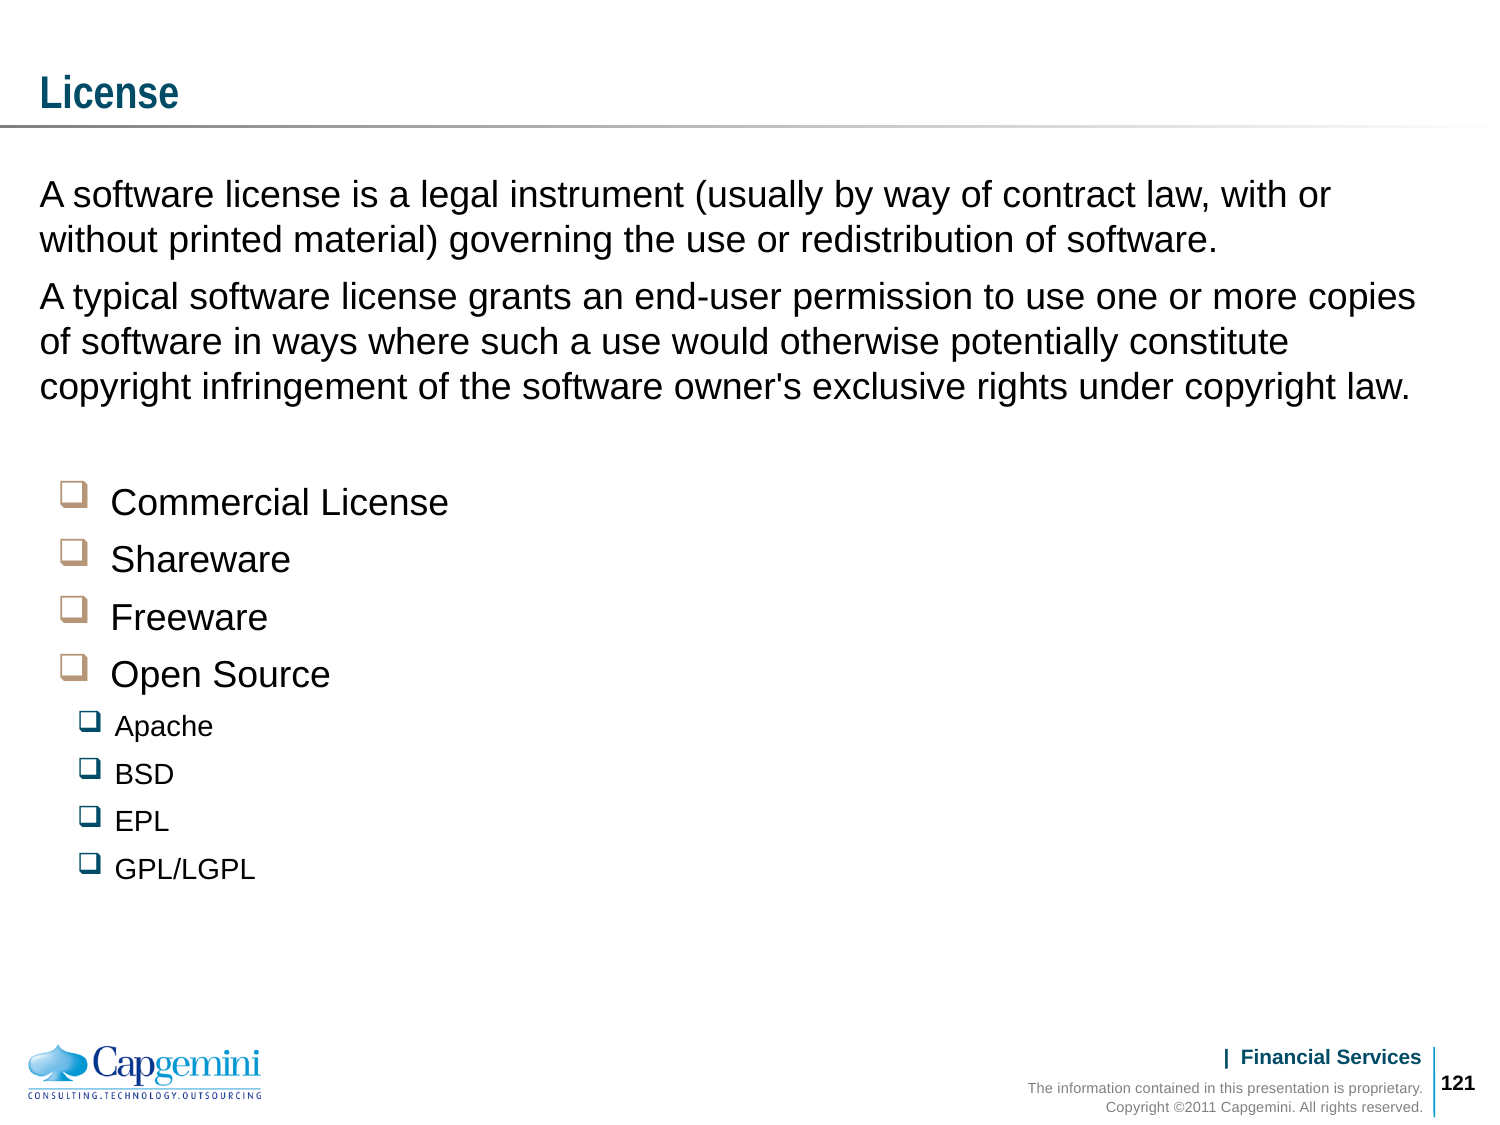

# License
A software license is a legal instrument (usually by way of contract law, with or without printed material) governing the use or redistribution of software.
A typical software license grants an end-user permission to use one or more copies of software in ways where such a use would otherwise potentially constitute copyright infringement of the software owner's exclusive rights under copyright law.

Commercial License
Shareware
Freeware
Open Source
Apache
BSD
EPL
GPL/LGPL